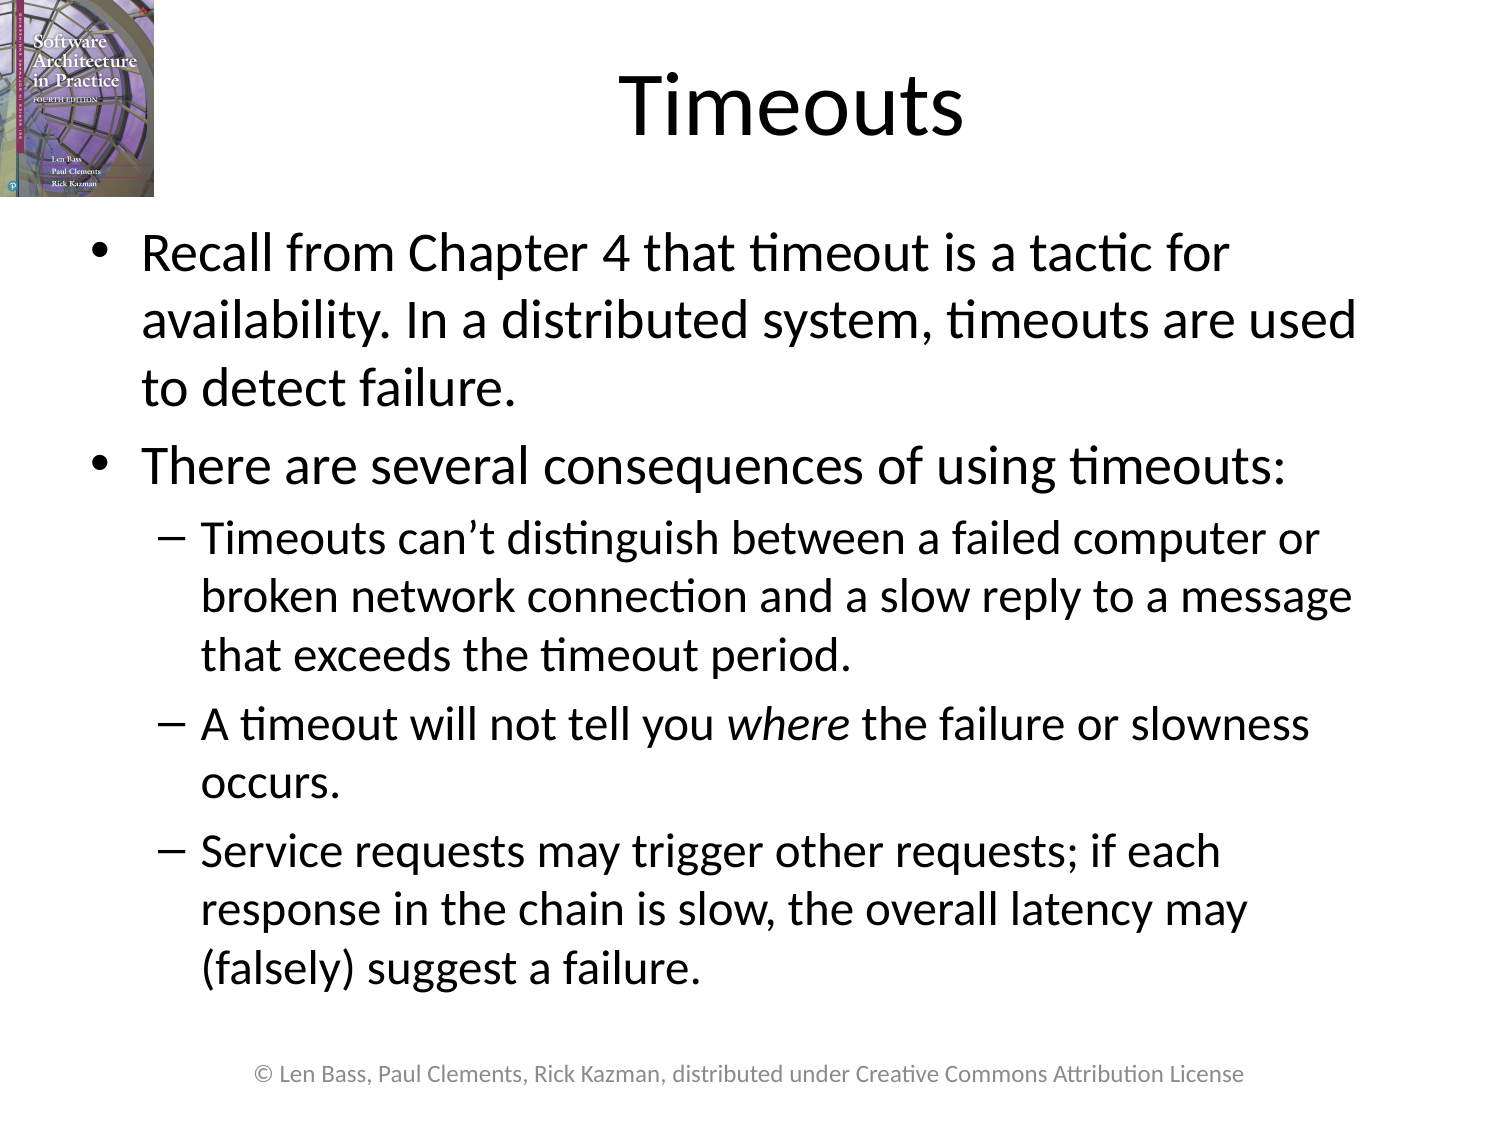

# Timeouts
Recall from Chapter 4 that timeout is a tactic for availability. In a distributed system, timeouts are used to detect failure.
There are several consequences of using timeouts:
Timeouts can’t distinguish between a failed computer or broken network connection and a slow reply to a message that exceeds the timeout period.
A timeout will not tell you where the failure or slowness occurs.
Service requests may trigger other requests; if each response in the chain is slow, the overall latency may (falsely) suggest a failure.

© Len Bass, Paul Clements, Rick Kazman, distributed under Creative Commons Attribution License